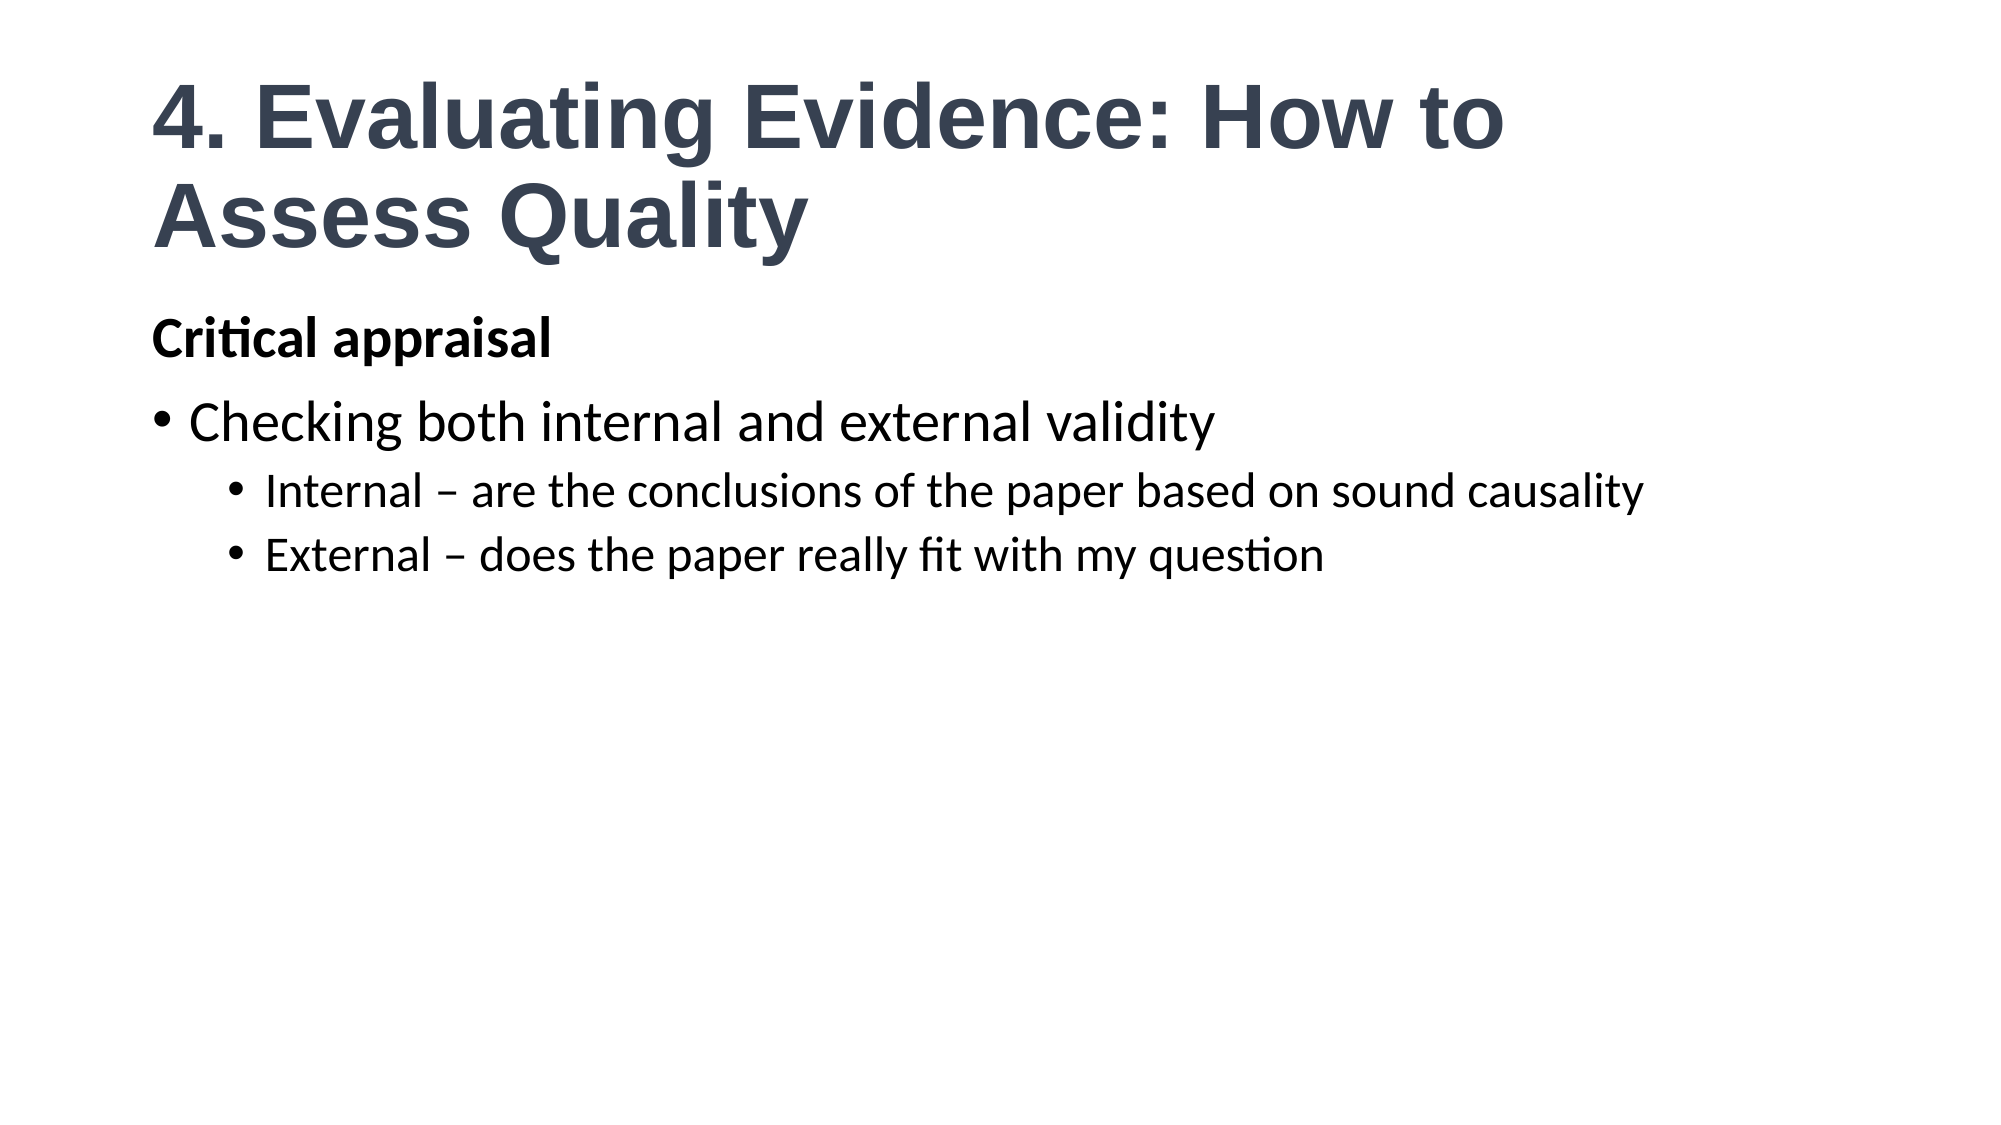

# 4. Evaluating Evidence: How to Assess Quality
Critical appraisal
Checking both internal and external validity
Internal – are the conclusions of the paper based on sound causality
External – does the paper really fit with my question